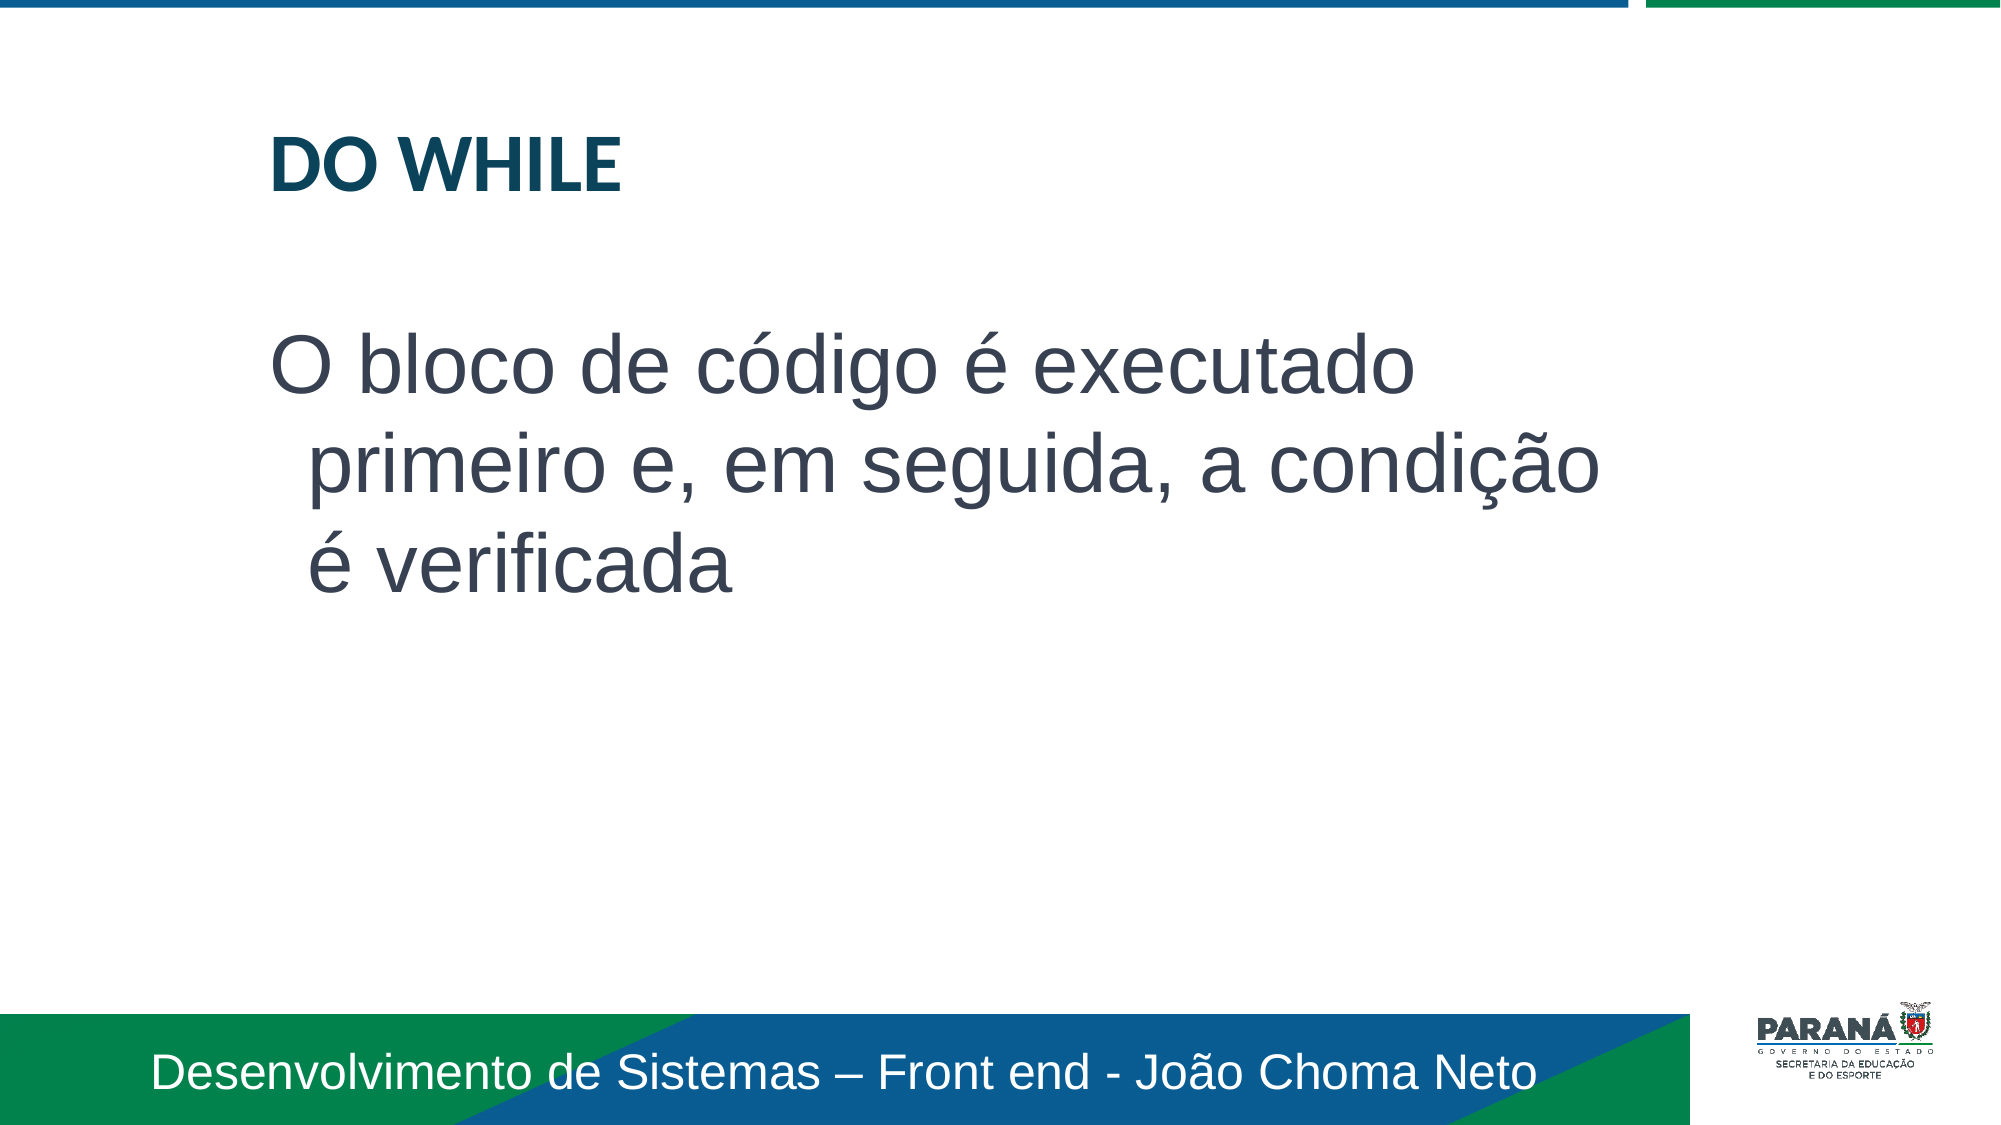

DO WHILE
O bloco de código é executado primeiro e, em seguida, a condição é verificada